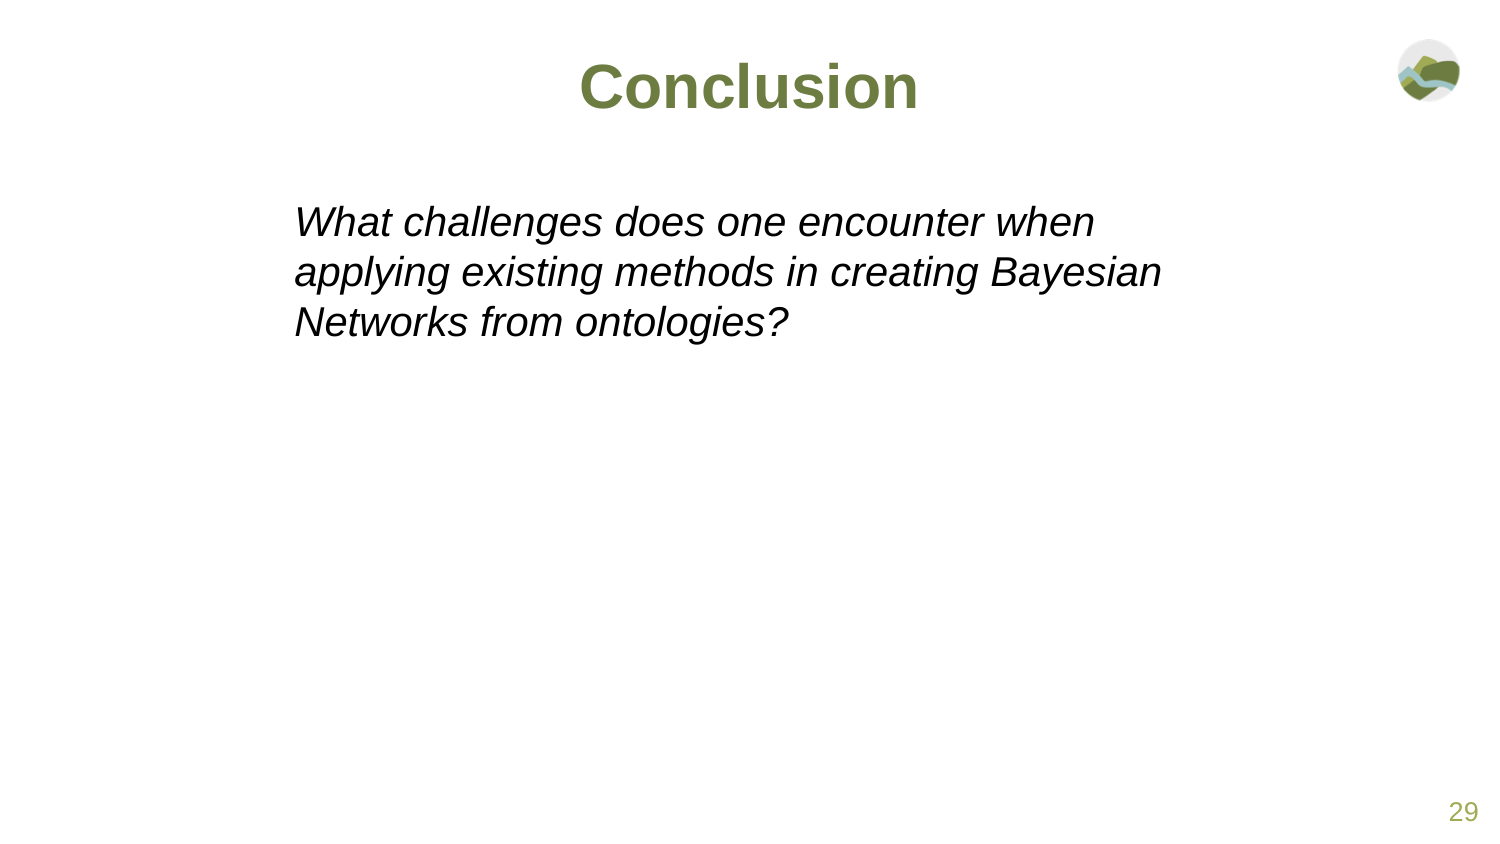

Conclusion
What challenges does one encounter when applying existing methods in creating Bayesian Networks from ontologies?
29